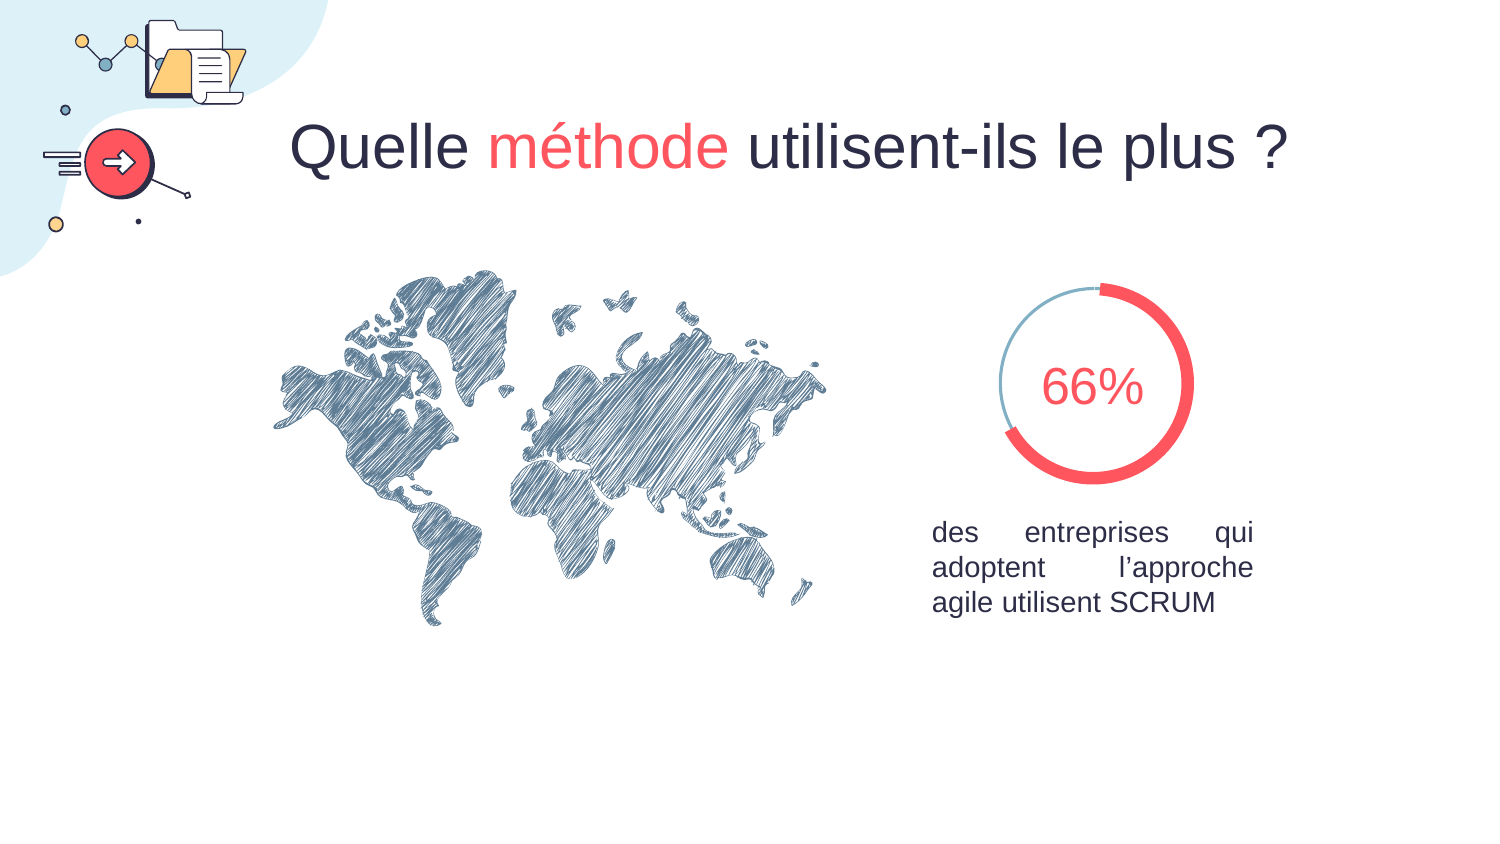

# Quelle méthode utilisent-ils le plus ?

66%
des entreprises qui adoptent l’approche agile utilisent SCRUM